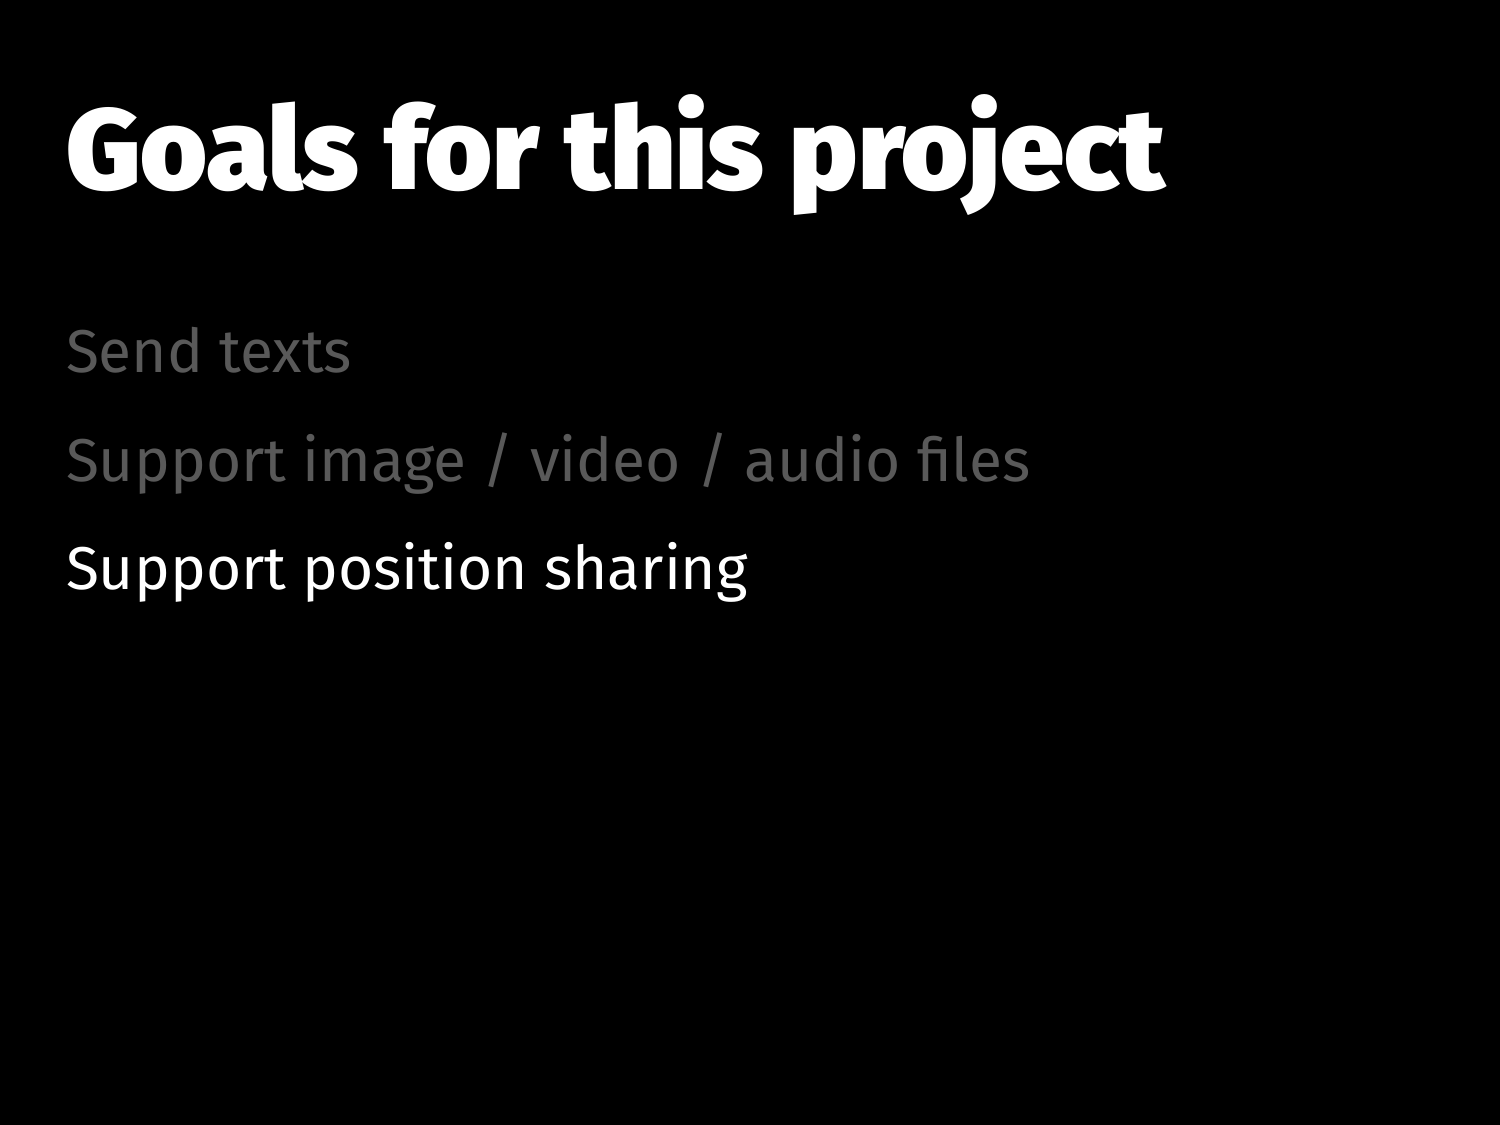

# Goals for this project
Send texts
Support image / video / audio files
Support position sharing